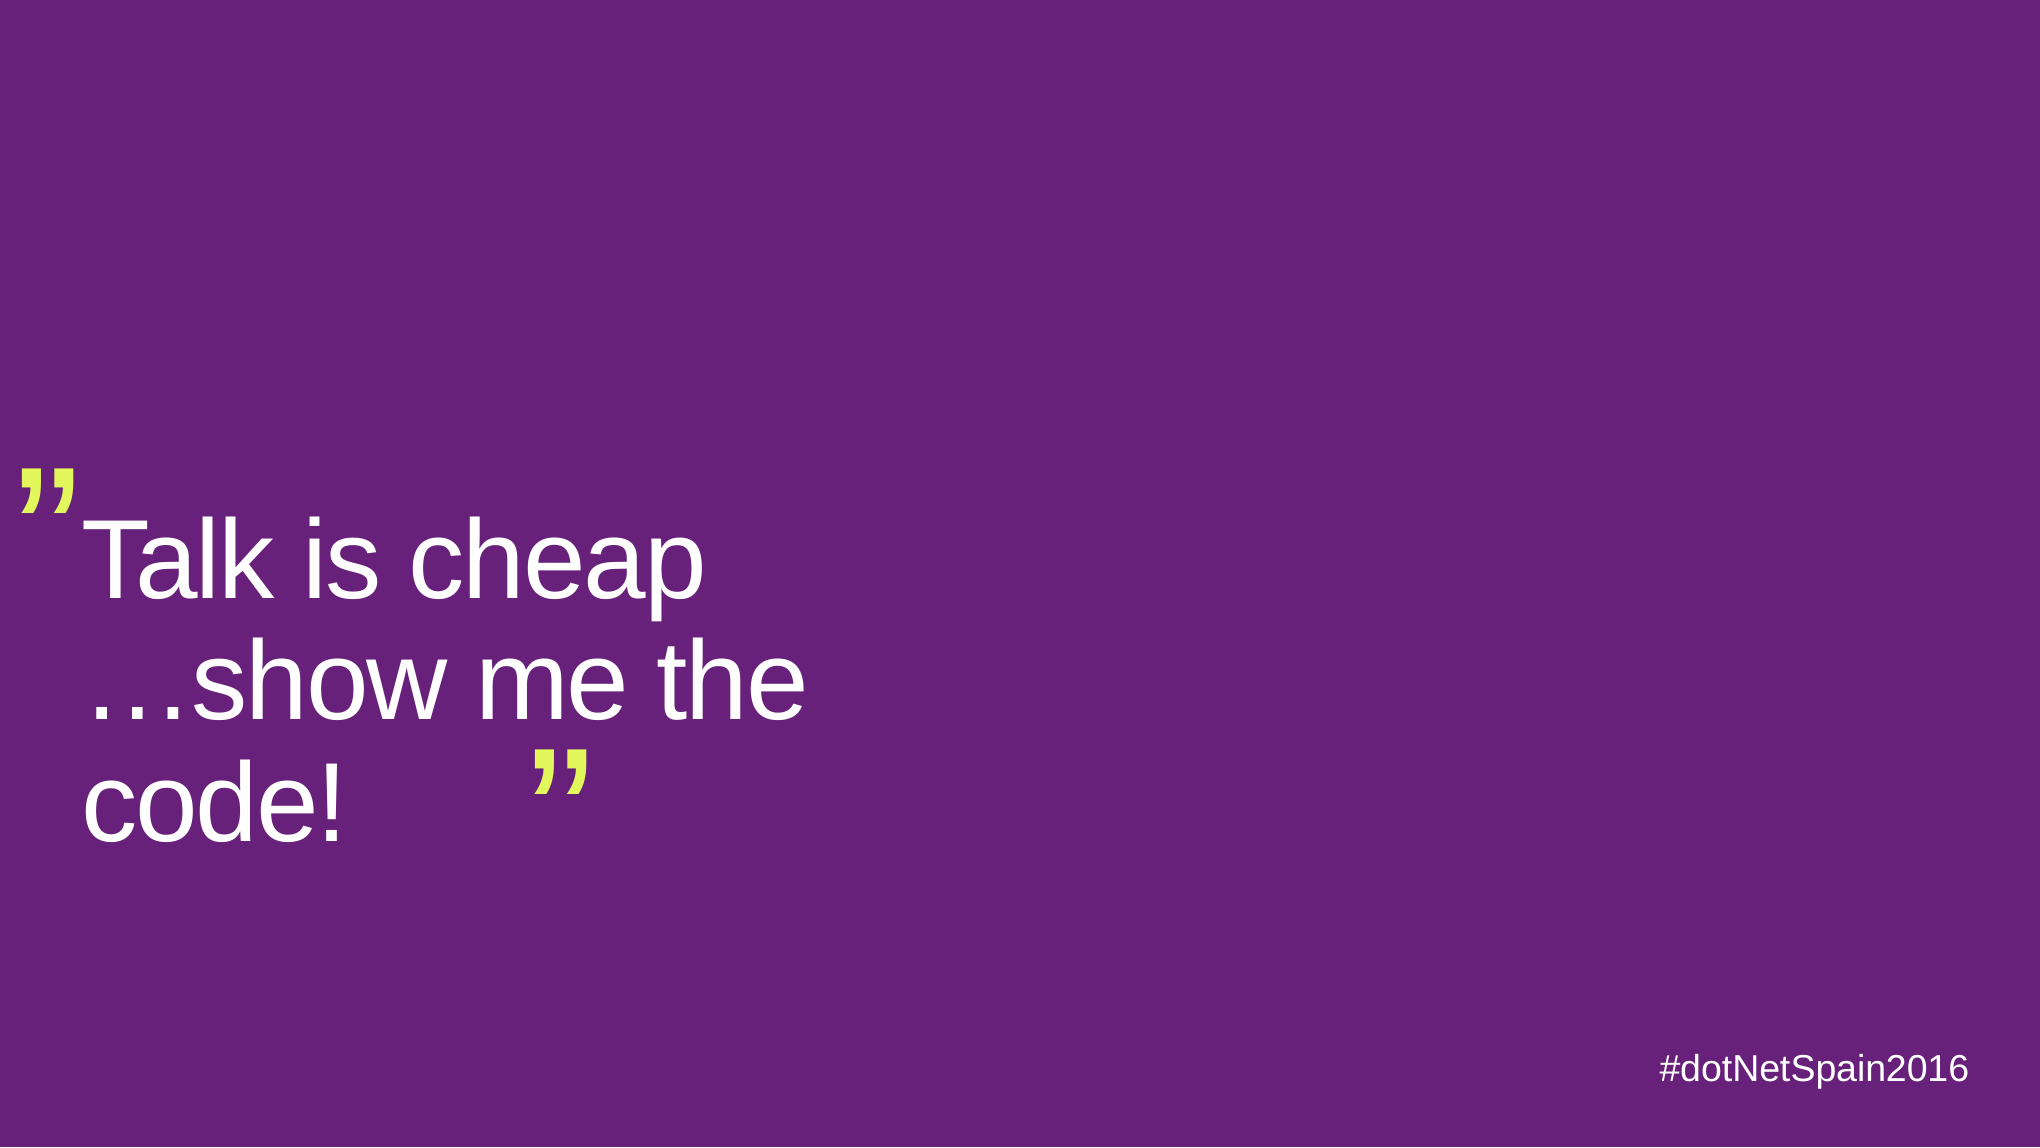

”
# Talk is cheap …show me the code!
”
#dotNetSpain2016